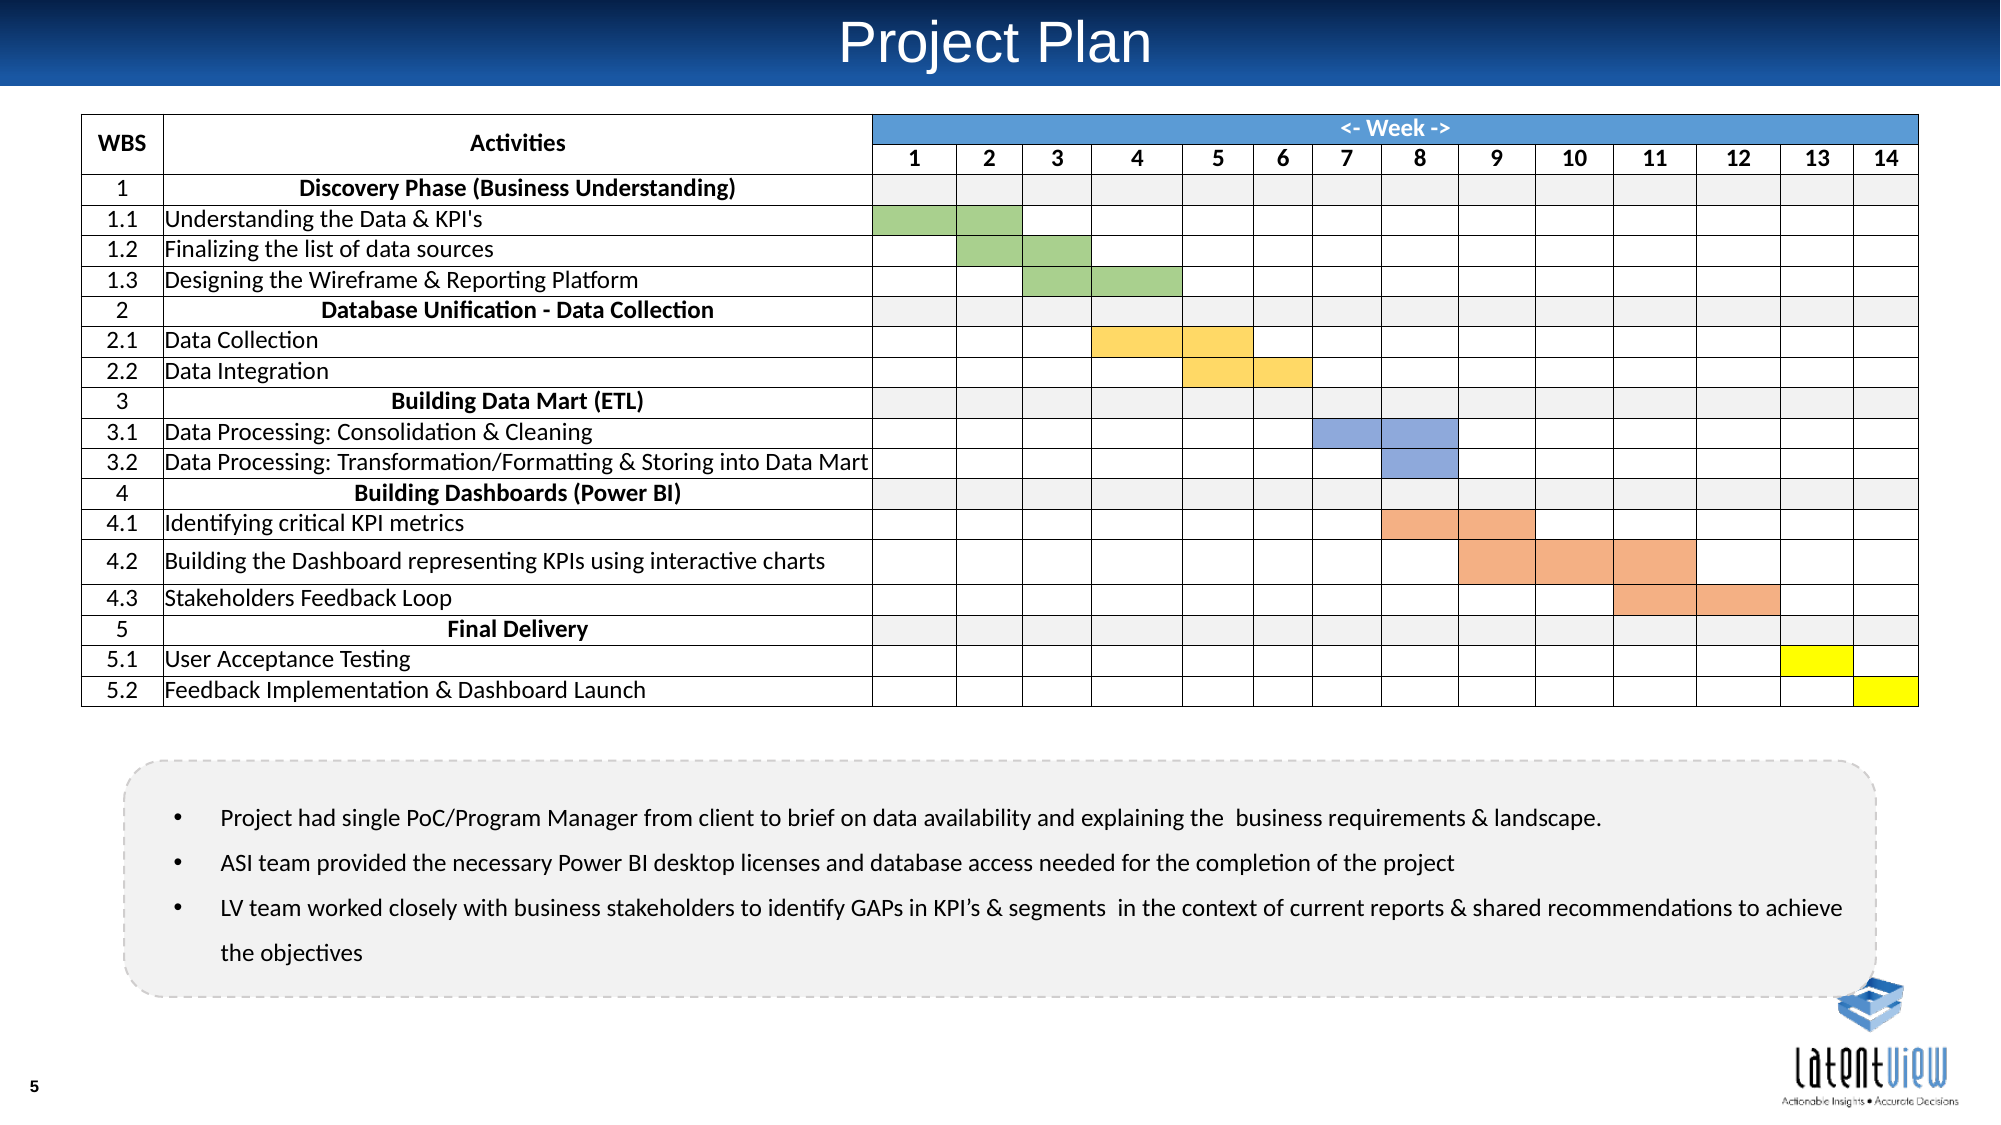

# Project Plan
| WBS | Activities | <- Week -> |  |  |  |  |  |  |  |  |  |  |  |  |  |
| --- | --- | --- | --- | --- | --- | --- | --- | --- | --- | --- | --- | --- | --- | --- | --- |
|  |  | 1 | 2 | 3 | 4 | 5 | 6 | 7 | 8 | 9 | 10 | 11 | 12 | 13 | 14 |
| 1 | Discovery Phase (Business Understanding) |  |  |  |  |  |  |  |  |  |  |  |  |  |  |
| 1.1 | Understanding the Data & KPI's |  |  |  |  |  |  |  |  |  |  |  |  |  |  |
| 1.2 | Finalizing the list of data sources |  |  |  |  |  |  |  |  |  |  |  |  |  |  |
| 1.3 | Designing the Wireframe & Reporting Platform |  |  |  |  |  |  |  |  |  |  |  |  |  |  |
| 2 | Database Unification - Data Collection |  |  |  |  |  |  |  |  |  |  |  |  |  |  |
| 2.1 | Data Collection |  |  |  |  |  |  |  |  |  |  |  |  |  |  |
| 2.2 | Data Integration |  |  |  |  |  |  |  |  |  |  |  |  |  |  |
| 3 | Building Data Mart (ETL) |  |  |  |  |  |  |  |  |  |  |  |  |  |  |
| 3.1 | Data Processing: Consolidation & Cleaning |  |  |  |  |  |  |  |  |  |  |  |  |  |  |
| 3.2 | Data Processing: Transformation/Formatting & Storing into Data Mart |  |  |  |  |  |  |  |  |  |  |  |  |  |  |
| 4 | Building Dashboards (Power BI) |  |  |  |  |  |  |  |  |  |  |  |  |  |  |
| 4.1 | Identifying critical KPI metrics |  |  |  |  |  |  |  |  |  |  |  |  |  |  |
| 4.2 | Building the Dashboard representing KPIs using interactive charts |  |  |  |  |  |  |  |  |  |  |  |  |  |  |
| 4.3 | Stakeholders Feedback Loop |  |  |  |  |  |  |  |  |  |  |  |  |  |  |
| 5 | Final Delivery |  |  |  |  |  |  |  |  |  |  |  |  |  |  |
| 5.1 | User Acceptance Testing |  |  |  |  |  |  |  |  |  |  |  |  |  |  |
| 5.2 | Feedback Implementation & Dashboard Launch |  |  |  |  |  |  |  |  |  |  |  |  |  |  |

Project had single PoC/Program Manager from client to brief on data availability and explaining the  business requirements & landscape.
ASI team provided the necessary Power BI desktop licenses and database access needed for the completion of the project
LV team worked closely with business stakeholders to identify GAPs in KPI’s & segments  in the context of current reports & shared recommendations to achieve the objectives